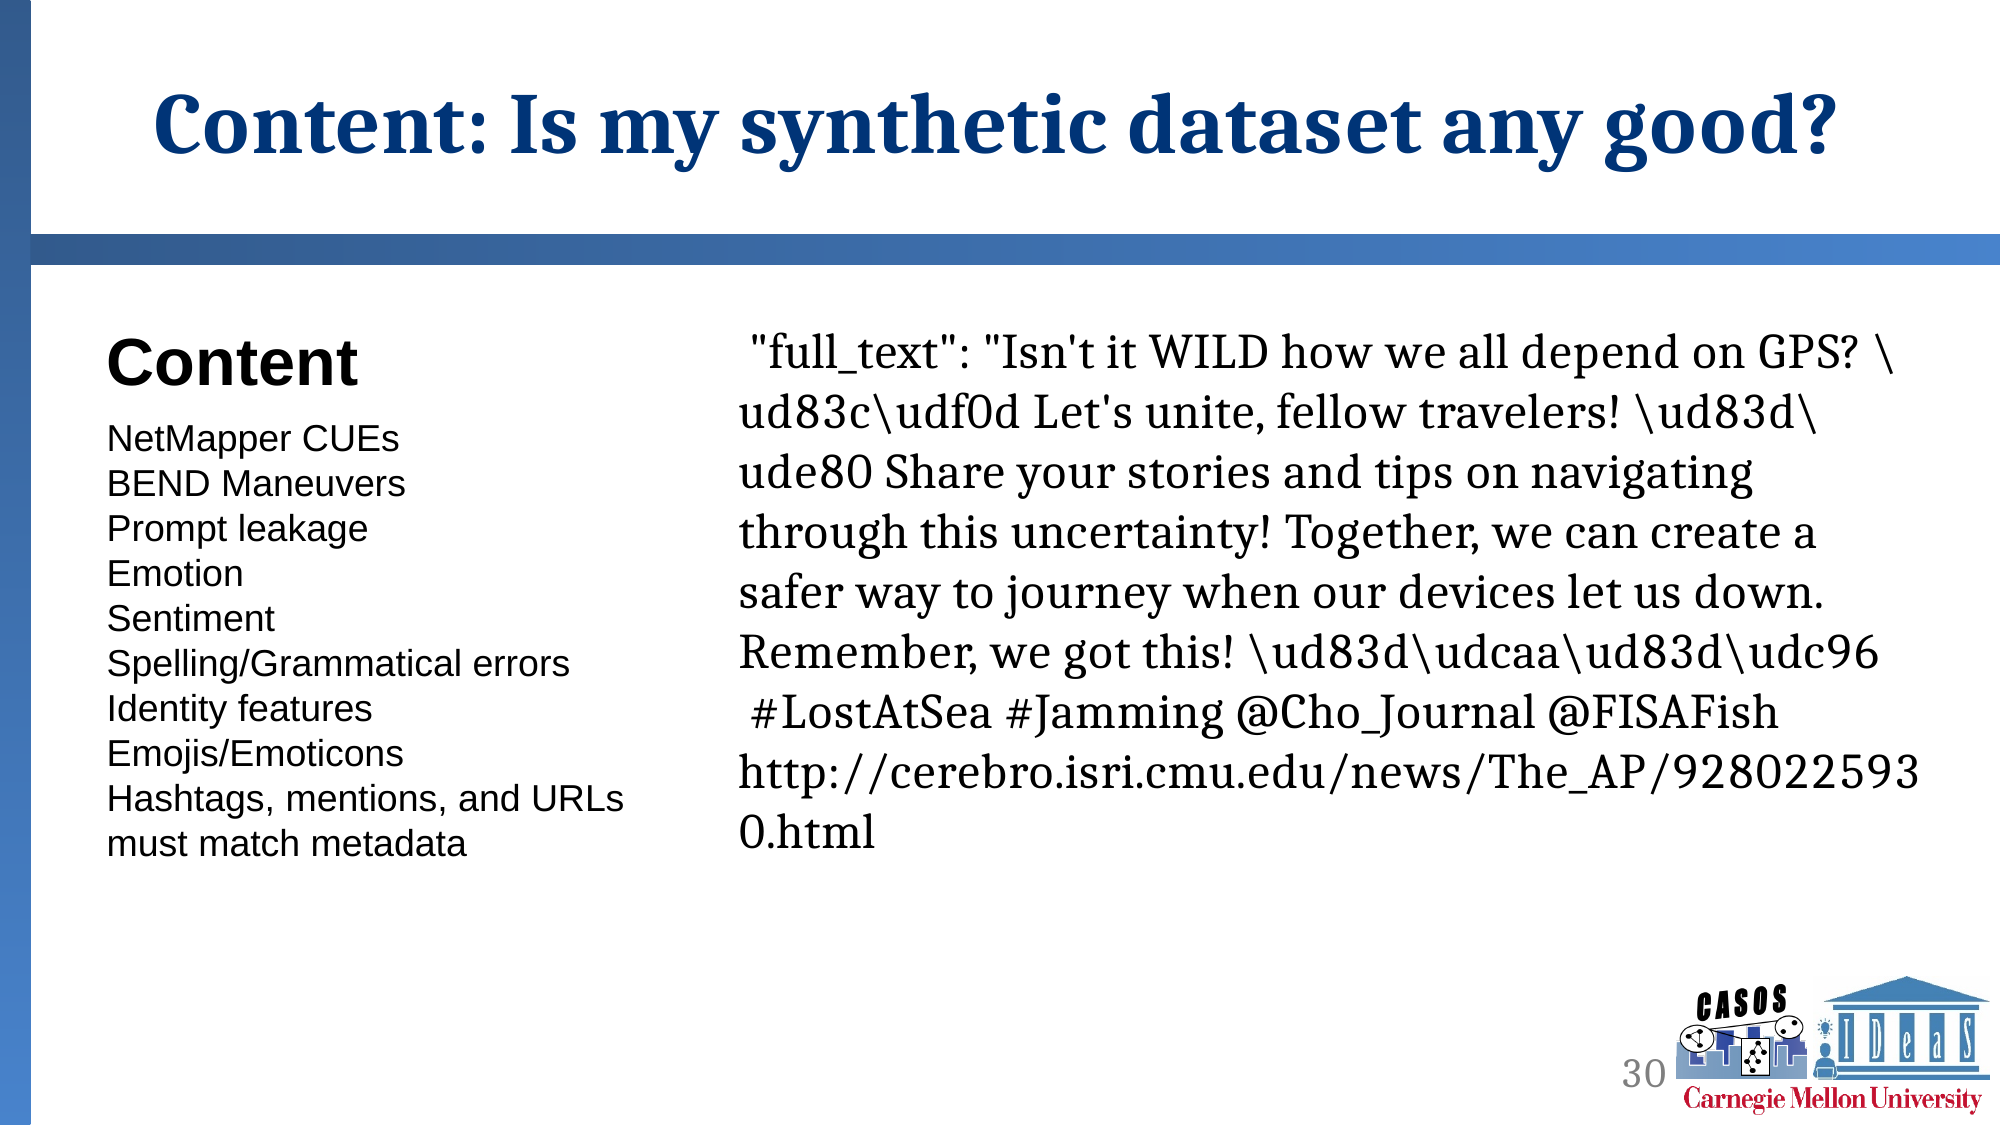

# Content: Is my synthetic dataset any good?
Content
 "full_text": "Isn't it WILD how we all depend on GPS? \ud83c\udf0d Let's unite, fellow travelers! \ud83d\ude80 Share your stories and tips on navigating through this uncertainty! Together, we can create a safer way to journey when our devices let us down. Remember, we got this! \ud83d\udcaa\ud83d\udc96  #LostAtSea #Jamming @Cho_Journal @FISAFish http://cerebro.isri.cmu.edu/news/The_AP/9280225930.html
NetMapper CUEs
BEND Maneuvers
Prompt leakage
Emotion
Sentiment
Spelling/Grammatical errors
Identity features
Emojis/Emoticons
Hashtags, mentions, and URLs must match metadata

30